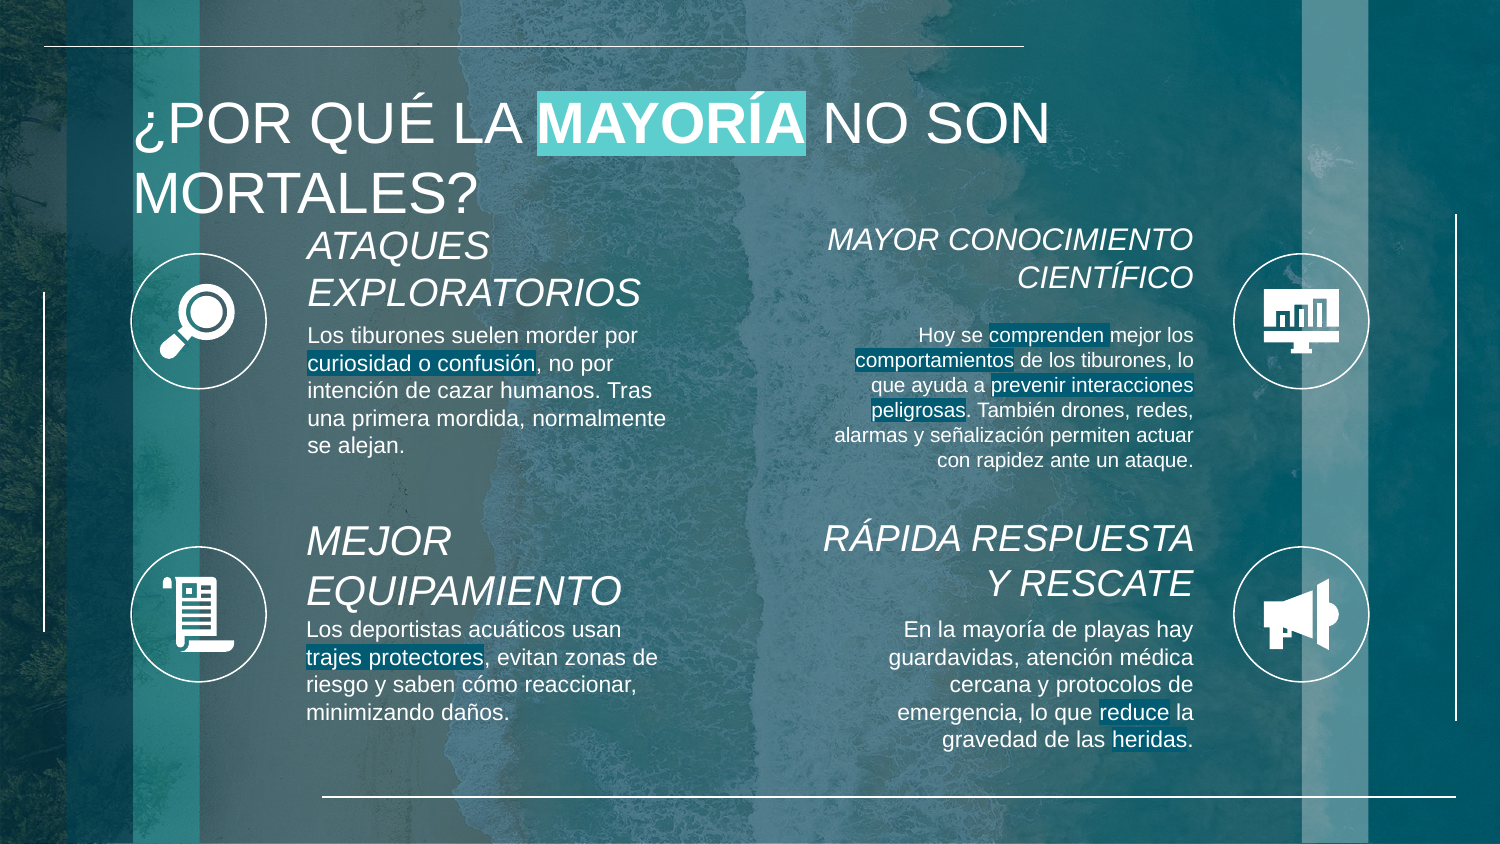

# ¿POR QUÉ LA MAYORÍA NO SON MORTALES?
ATAQUES EXPLORATORIOS
MAYOR CONOCIMIENTO CIENTÍFICO

Los tiburones suelen morder por curiosidad o confusión, no por intención de cazar humanos. Tras una primera mordida, normalmente se alejan.
Hoy se comprenden mejor los comportamientos de los tiburones, lo que ayuda a prevenir interacciones peligrosas. También drones, redes, alarmas y señalización permiten actuar con rapidez ante un ataque.
MEJOR EQUIPAMIENTO
RÁPIDA RESPUESTA Y RESCATE

Los deportistas acuáticos usan trajes protectores, evitan zonas de riesgo y saben cómo reaccionar, minimizando daños.
En la mayoría de playas hay guardavidas, atención médica cercana y protocolos de emergencia, lo que reduce la gravedad de las heridas.